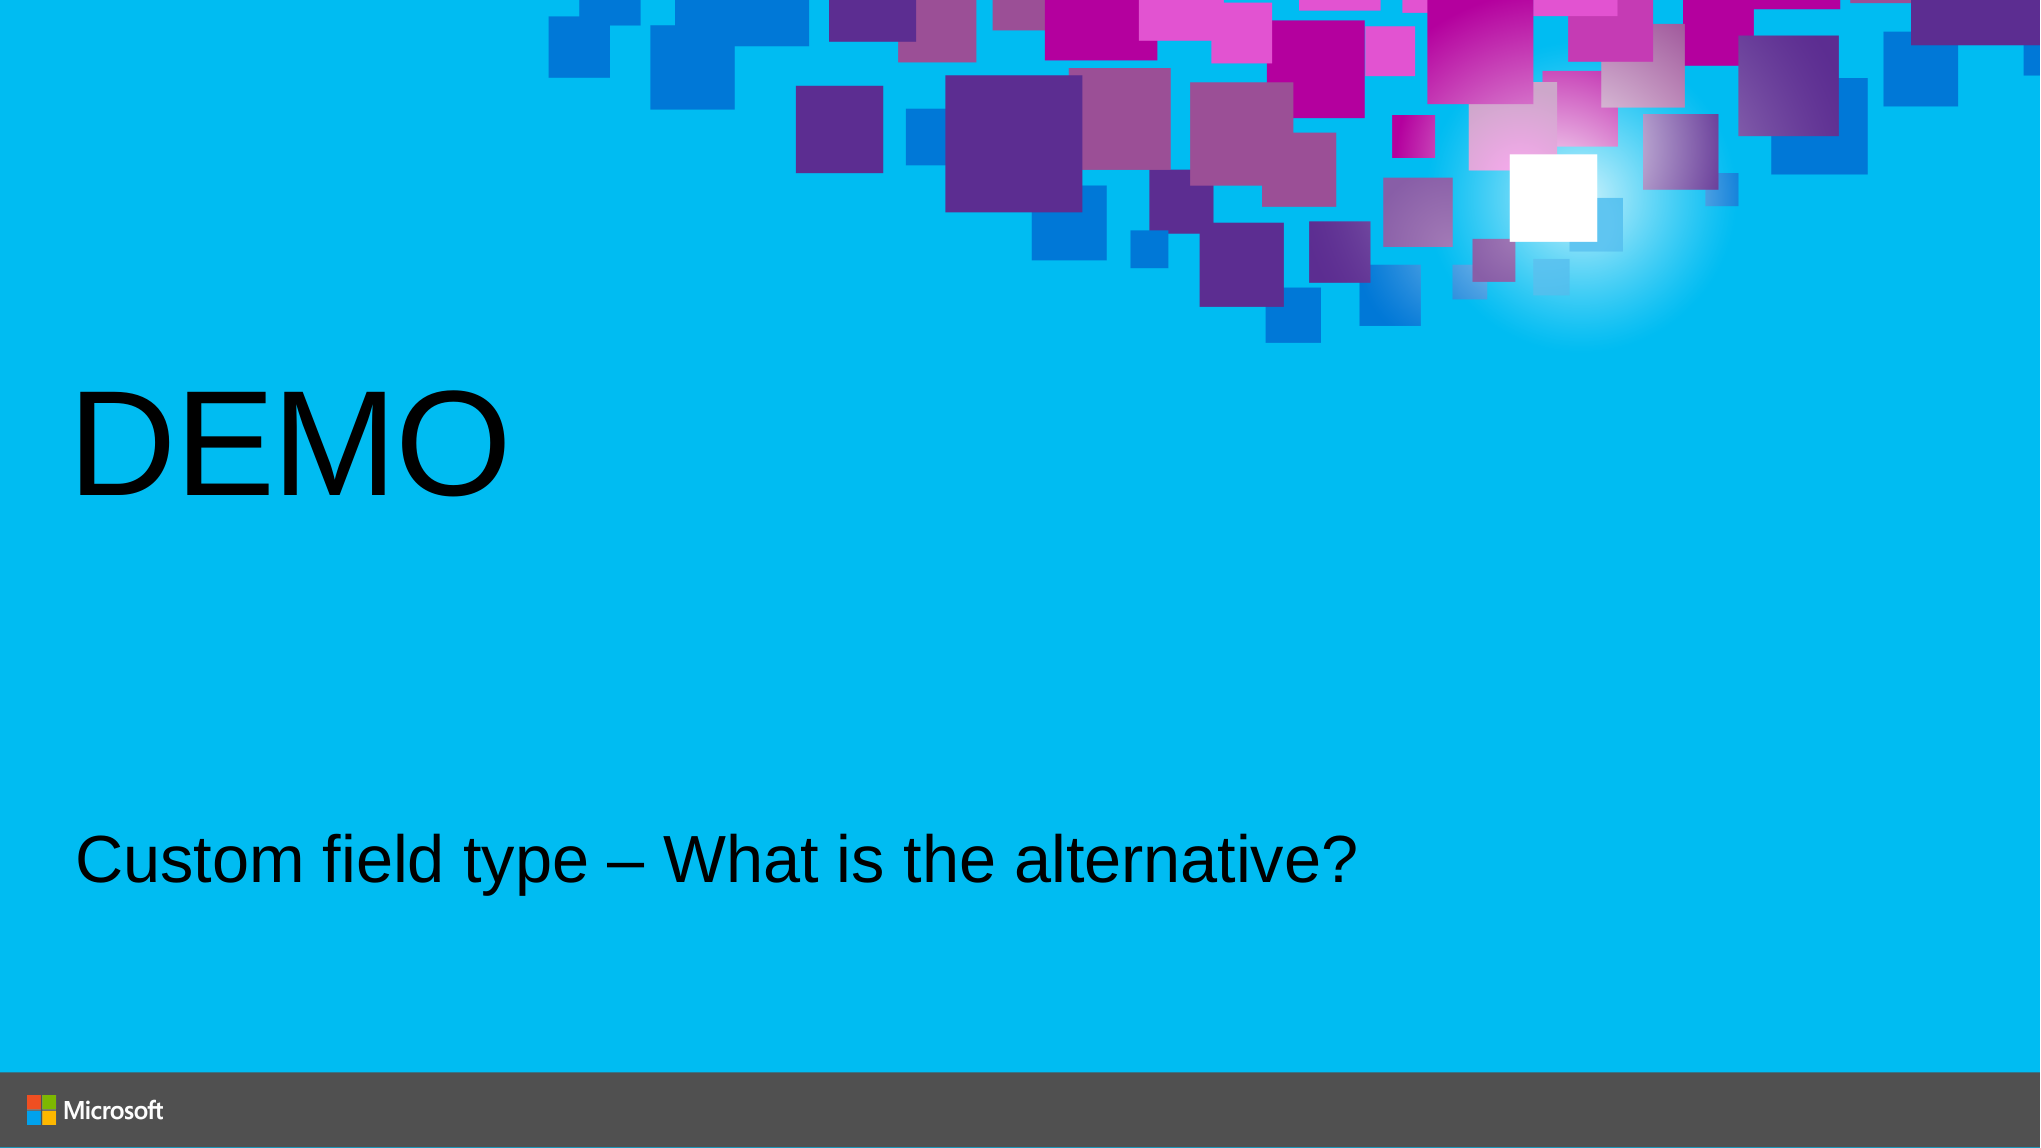

# DEMO
Custom field type – What is the alternative?